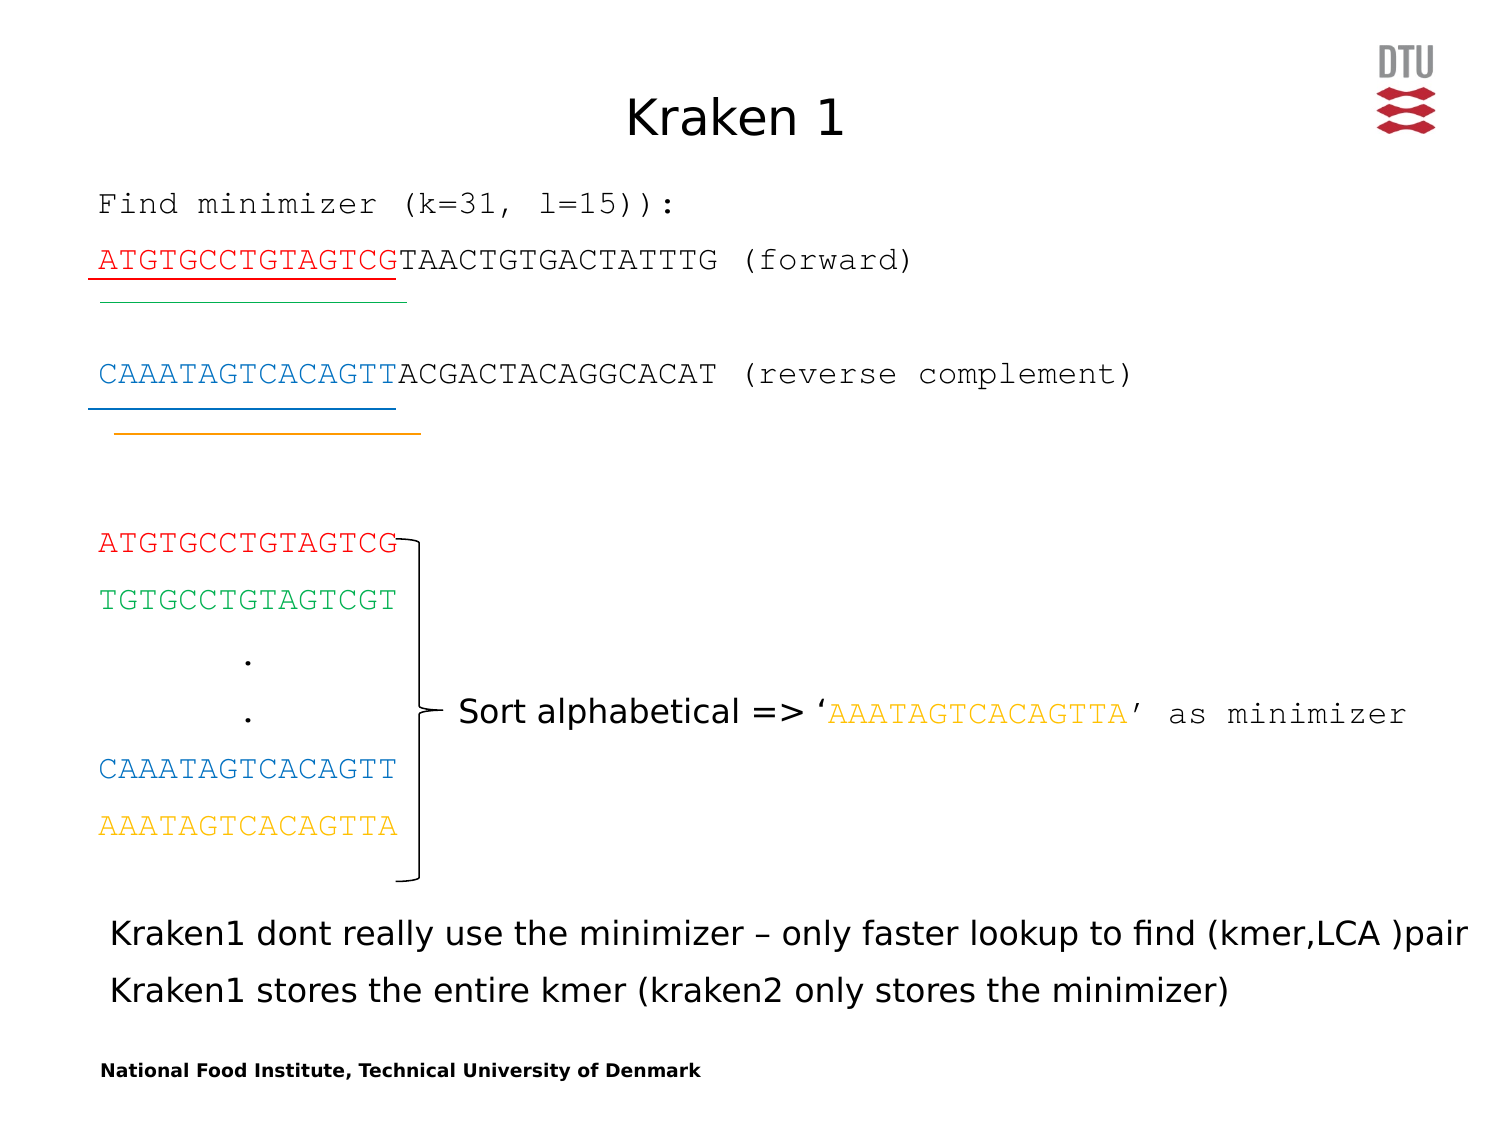

Kraken 1
Find minimizer (k=31, l=15)):
ATGTGCCTGTAGTCGTAACTGTGACTATTTG (forward)

CAAATAGTCACAGTTACGACTACAGGCACAT (reverse complement)

ATGTGCCTGTAGTCG
TGTGCCTGTAGTCGT
       .
       .
CAAATAGTCACAGTT
AAATAGTCACAGTTA

Sort alphabetical => ‘AAATAGTCACAGTTA’ as minimizer

Kraken1 dont really use the minimizer – only faster lookup to find (kmer,LCA )pair
Kraken1 stores the entire kmer (kraken2 only stores the minimizer)